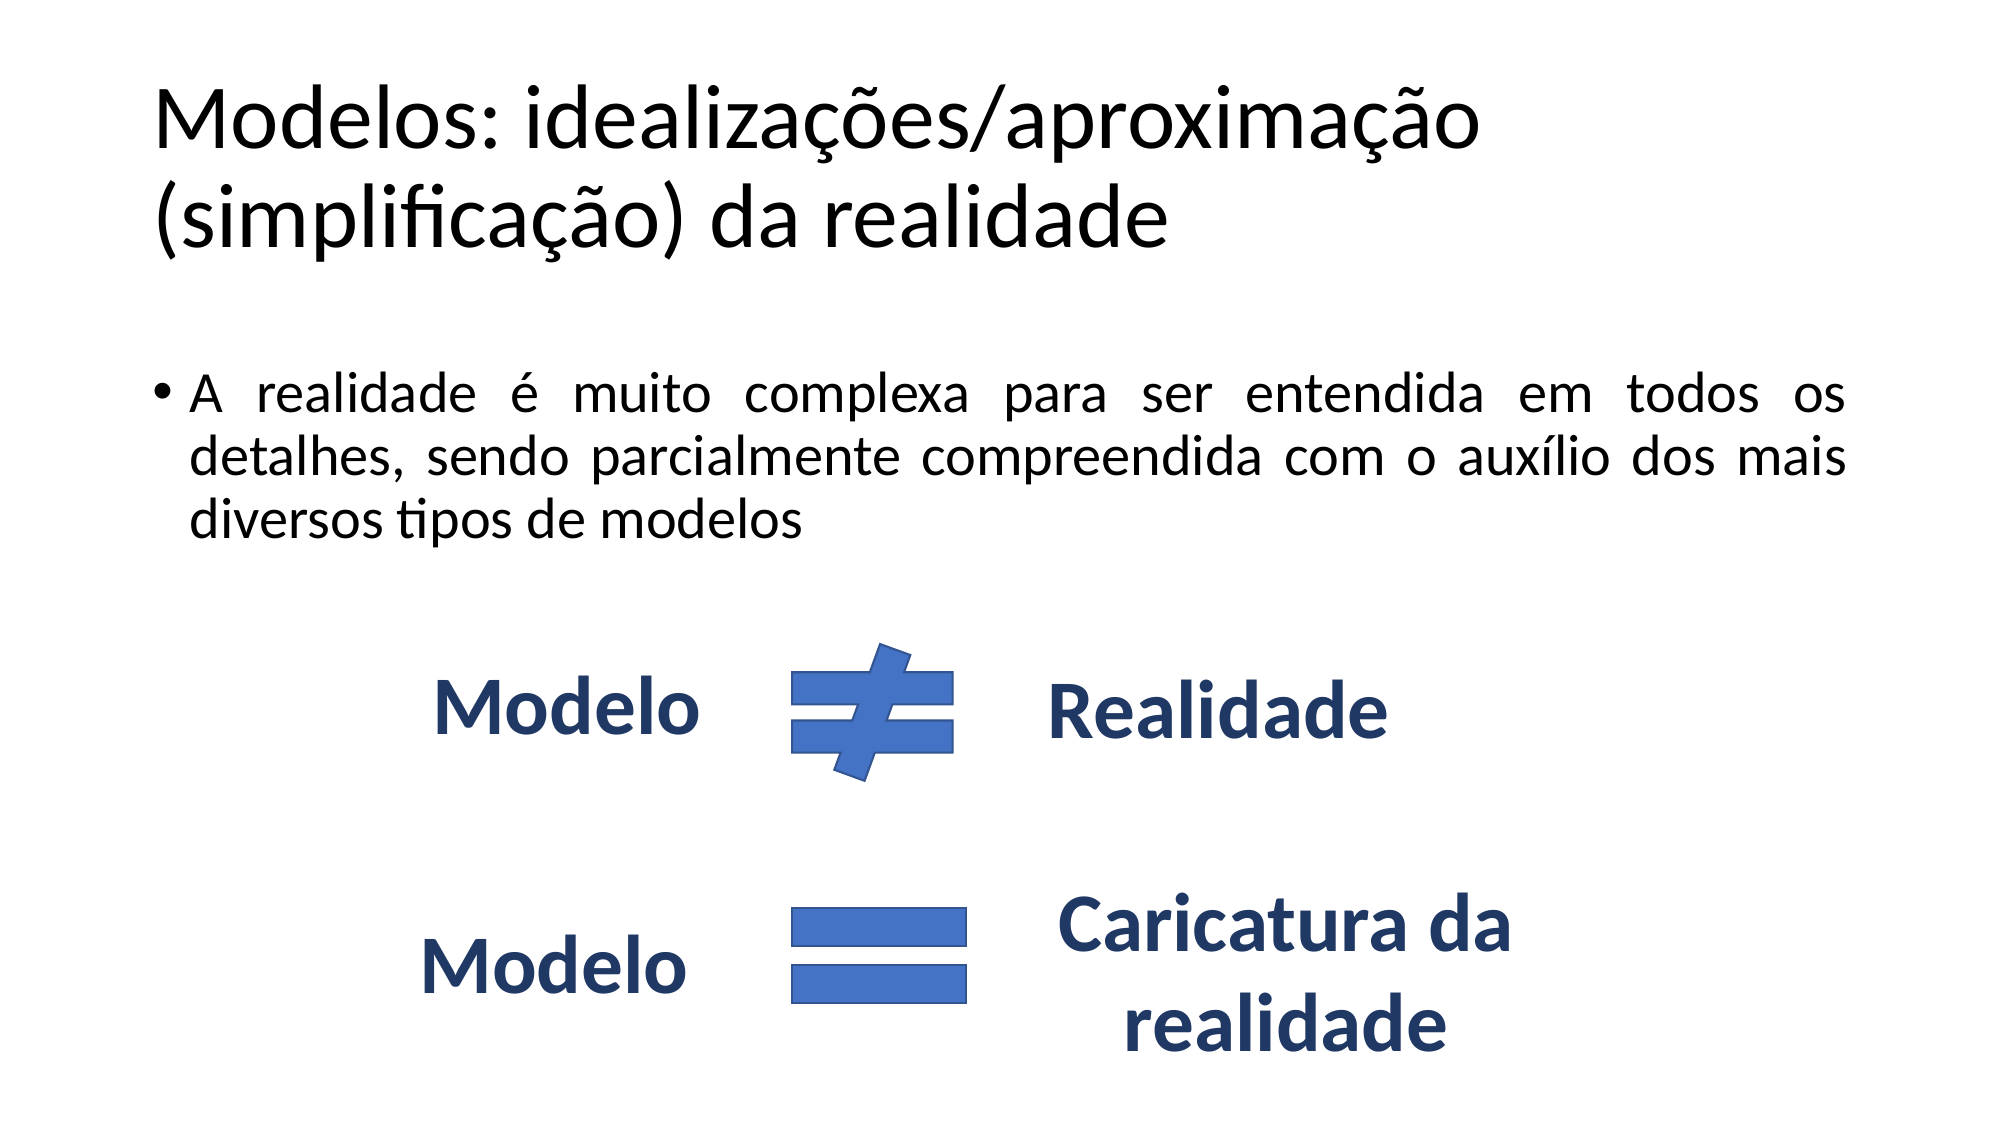

# Modelos: idealizações/aproximação (simplificação) da realidade
A realidade é muito complexa para ser entendida em todos os detalhes, sendo parcialmente compreendida com o auxílio dos mais diversos tipos de modelos
Modelo

Realidade
Caricatura da realidade
Modelo